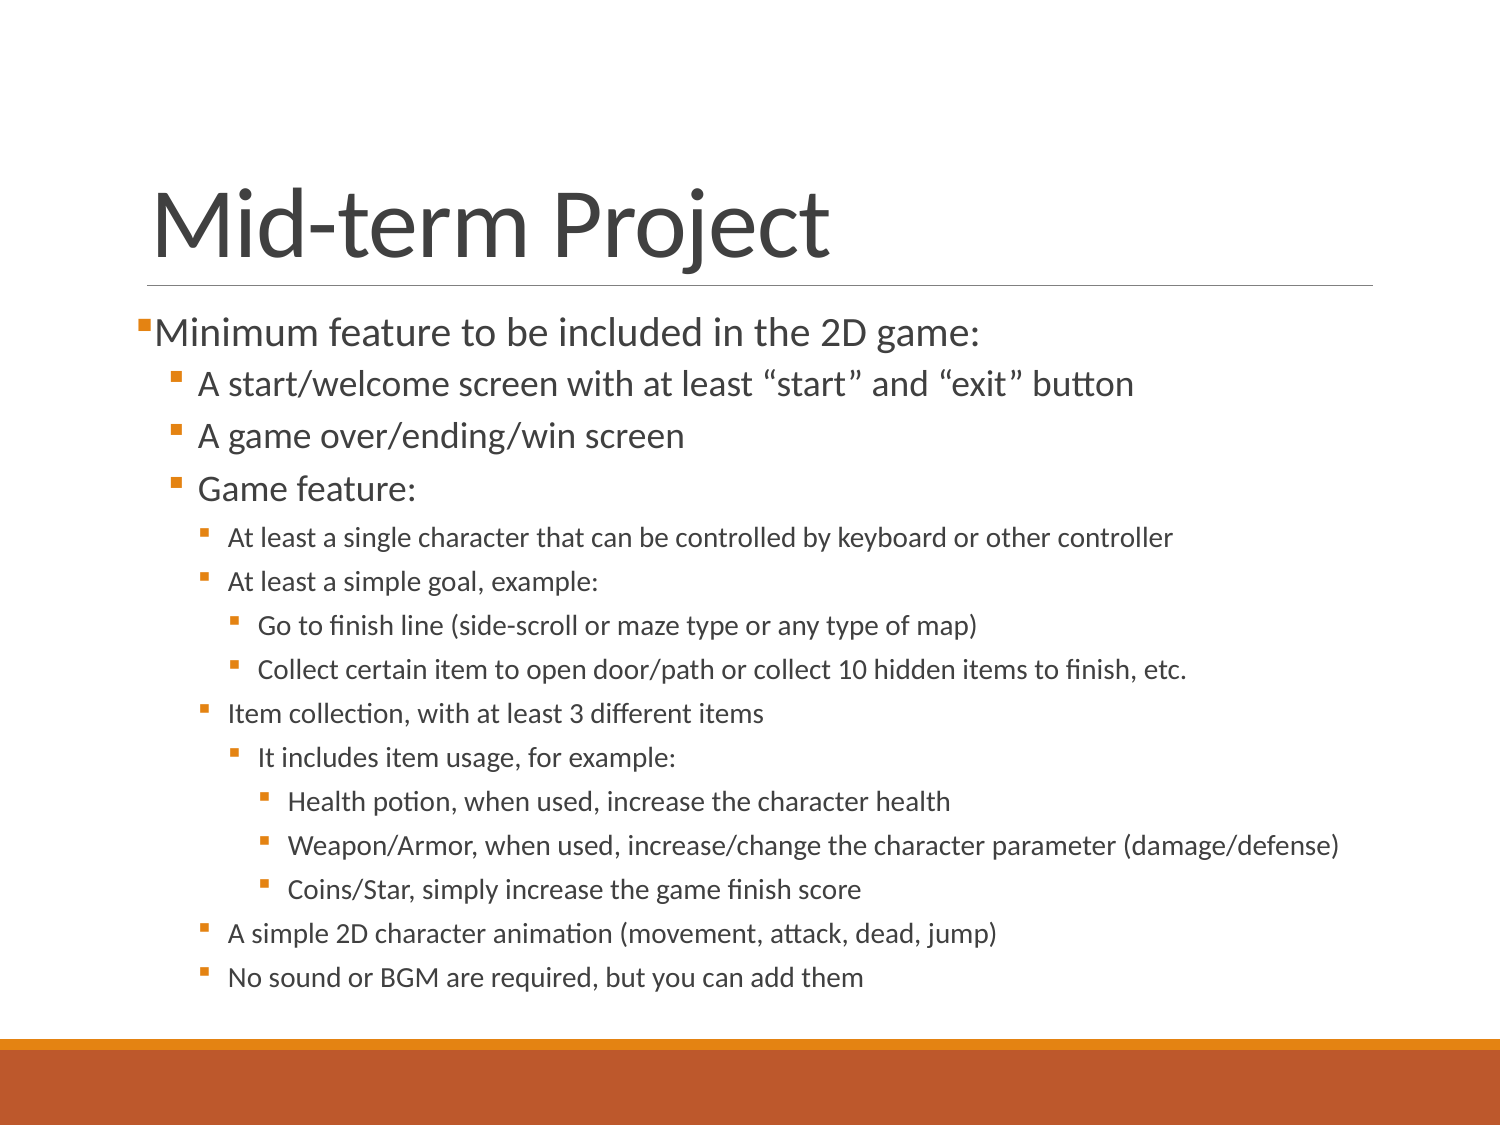

# Mid-term Project
Minimum feature to be included in the 2D game:
A start/welcome screen with at least “start” and “exit” button
A game over/ending/win screen
Game feature:
At least a single character that can be controlled by keyboard or other controller
At least a simple goal, example:
Go to finish line (side-scroll or maze type or any type of map)
Collect certain item to open door/path or collect 10 hidden items to finish, etc.
Item collection, with at least 3 different items
It includes item usage, for example:
Health potion, when used, increase the character health
Weapon/Armor, when used, increase/change the character parameter (damage/defense)
Coins/Star, simply increase the game finish score
A simple 2D character animation (movement, attack, dead, jump)
No sound or BGM are required, but you can add them